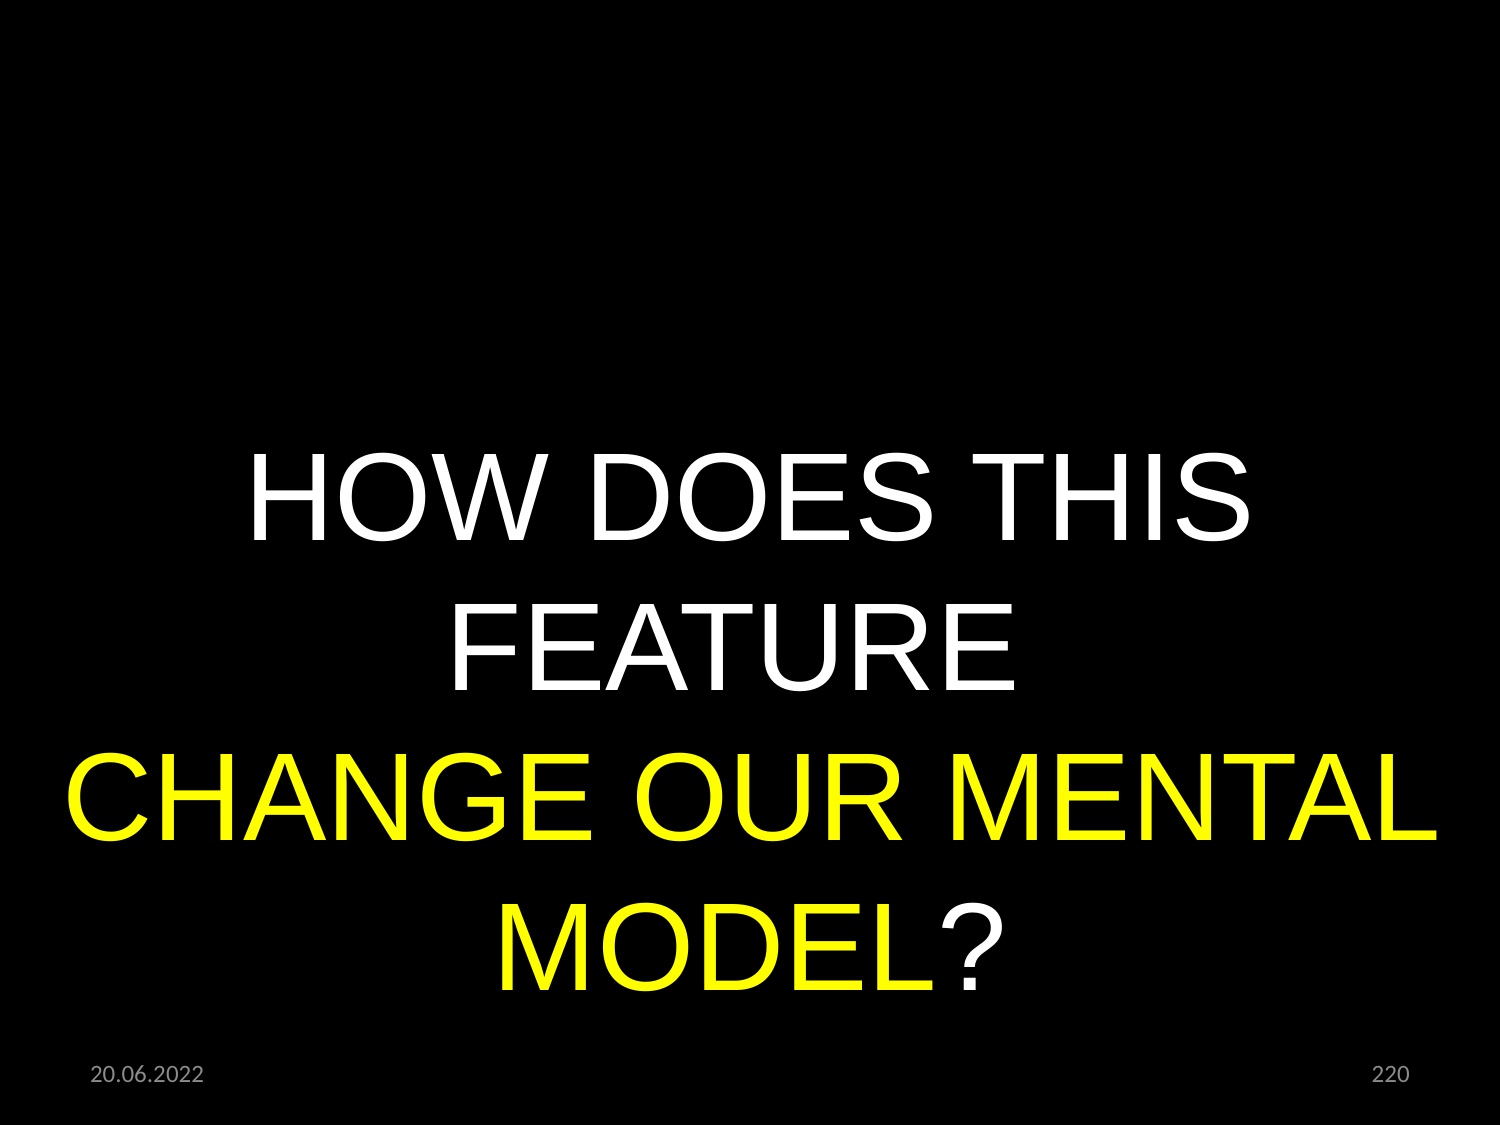

HOW DOES THIS FEATURE
CHANGE OUR MENTAL MODEL?
20.06.2022
220